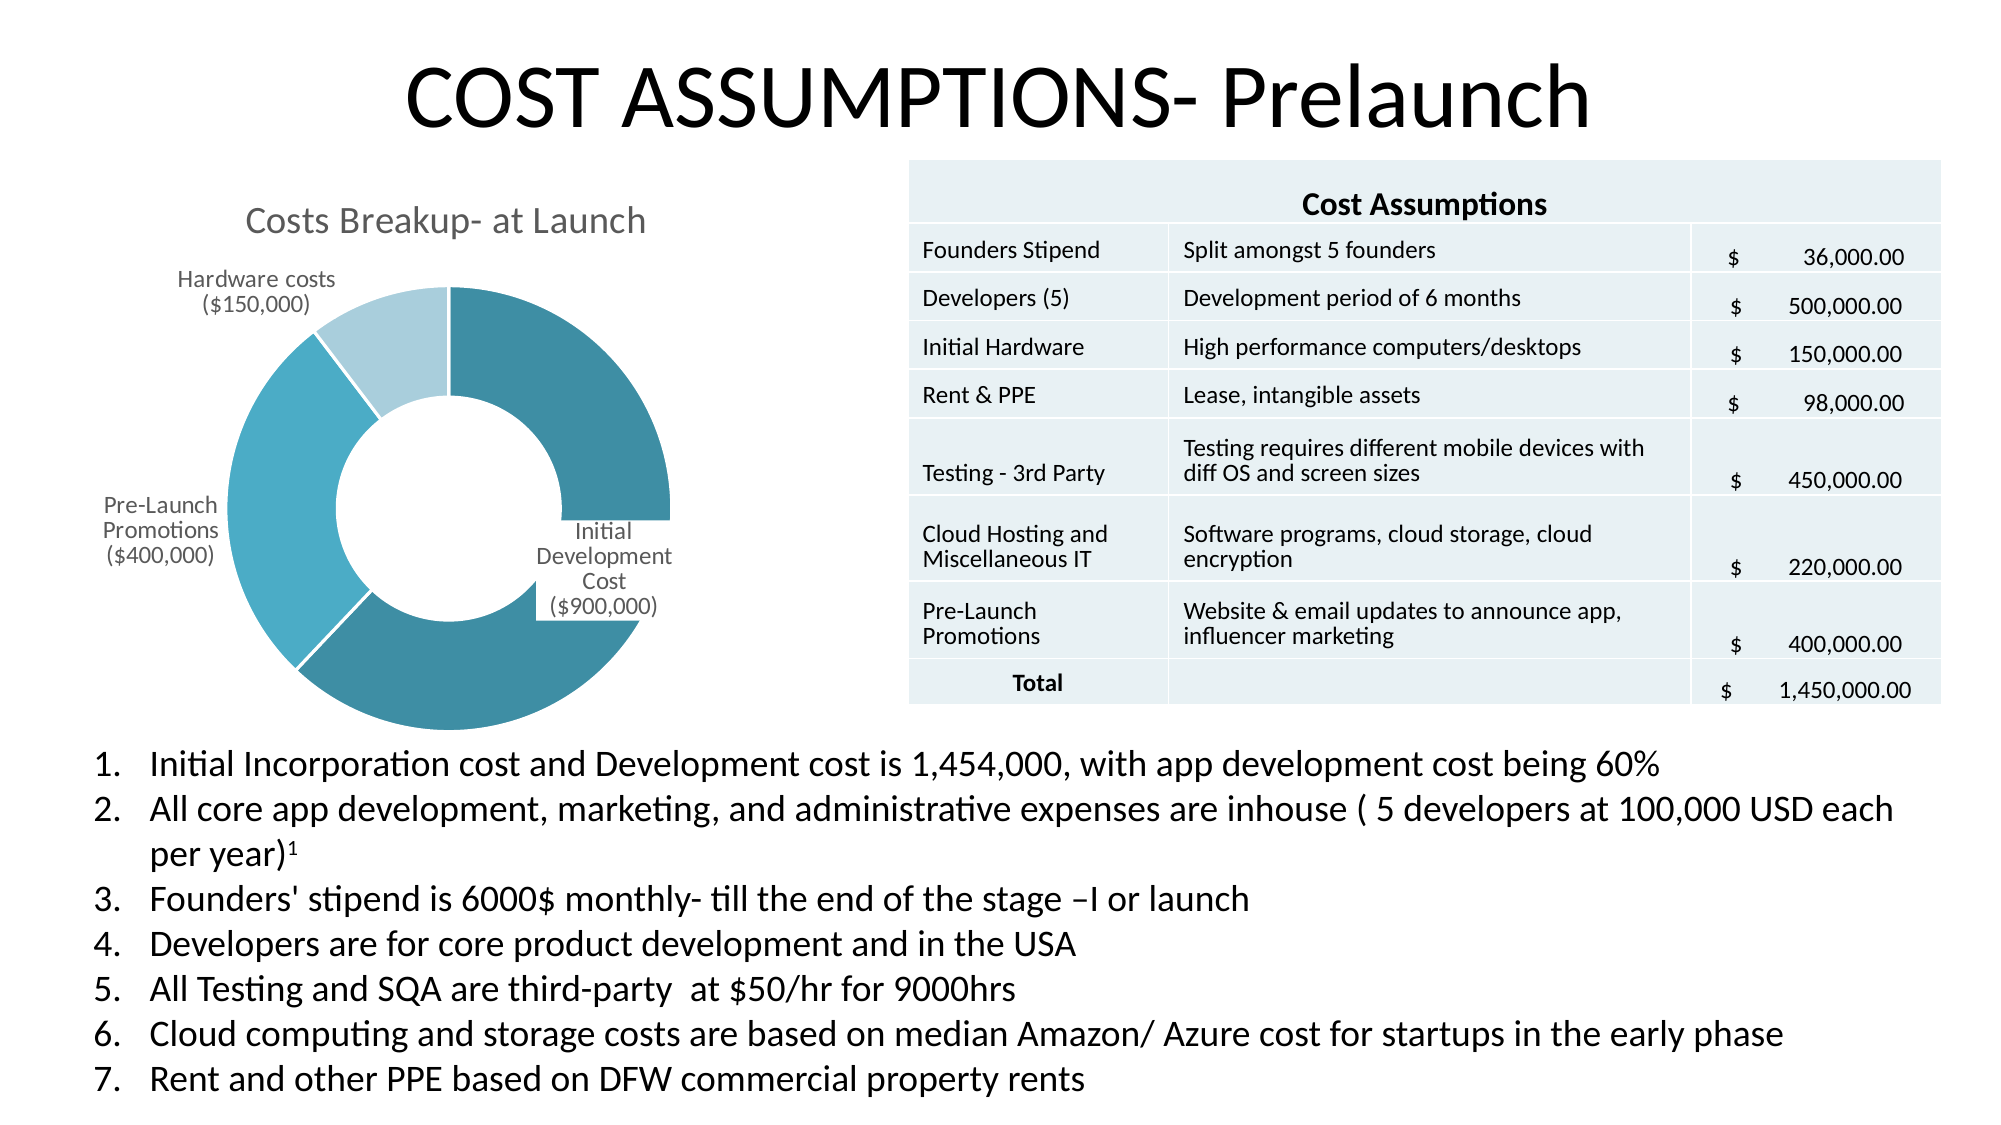

COST ASSUMPTIONS- Prelaunch
| Cost Assumptions |  |  |
| --- | --- | --- |
| Founders Stipend | Split amongst 5 founders | $ 36,000.00 |
| Developers (5) | Development period of 6 months | $ 500,000.00 |
| Initial Hardware | High performance computers/desktops | $ 150,000.00 |
| Rent & PPE | Lease, intangible assets | $ 98,000.00 |
| Testing - 3rd Party | Testing requires different mobile devices with diff OS and screen sizes | $ 450,000.00 |
| Cloud Hosting and Miscellaneous IT | Software programs, cloud storage, cloud encryption | $ 220,000.00 |
| Pre-Launch Promotions | Website & email updates to announce app, influencer marketing | $ 400,000.00 |
| Total |  | $ 1,450,000.00 |

### Chart: Costs Breakup- at Launch

| Category |  |
|---|---|
| Initial Development Cost | 900000.0 |
| Sustained Development Cost | 400000.0 |
| Hardware costs | 150000.0 |
Initial Incorporation cost and Development cost is 1,454,000, with app development cost being 60%
All core app development, marketing, and administrative expenses are inhouse ( 5 developers at 100,000 USD each per year)1
Founders' stipend is 6000$ monthly- till the end of the stage –I or launch
Developers are for core product development and in the USA
All Testing and SQA are third-party  at $50/hr for 9000hrs
Cloud computing and storage costs are based on median Amazon/ Azure cost for startups in the early phase
Rent and other PPE based on DFW commercial property rents